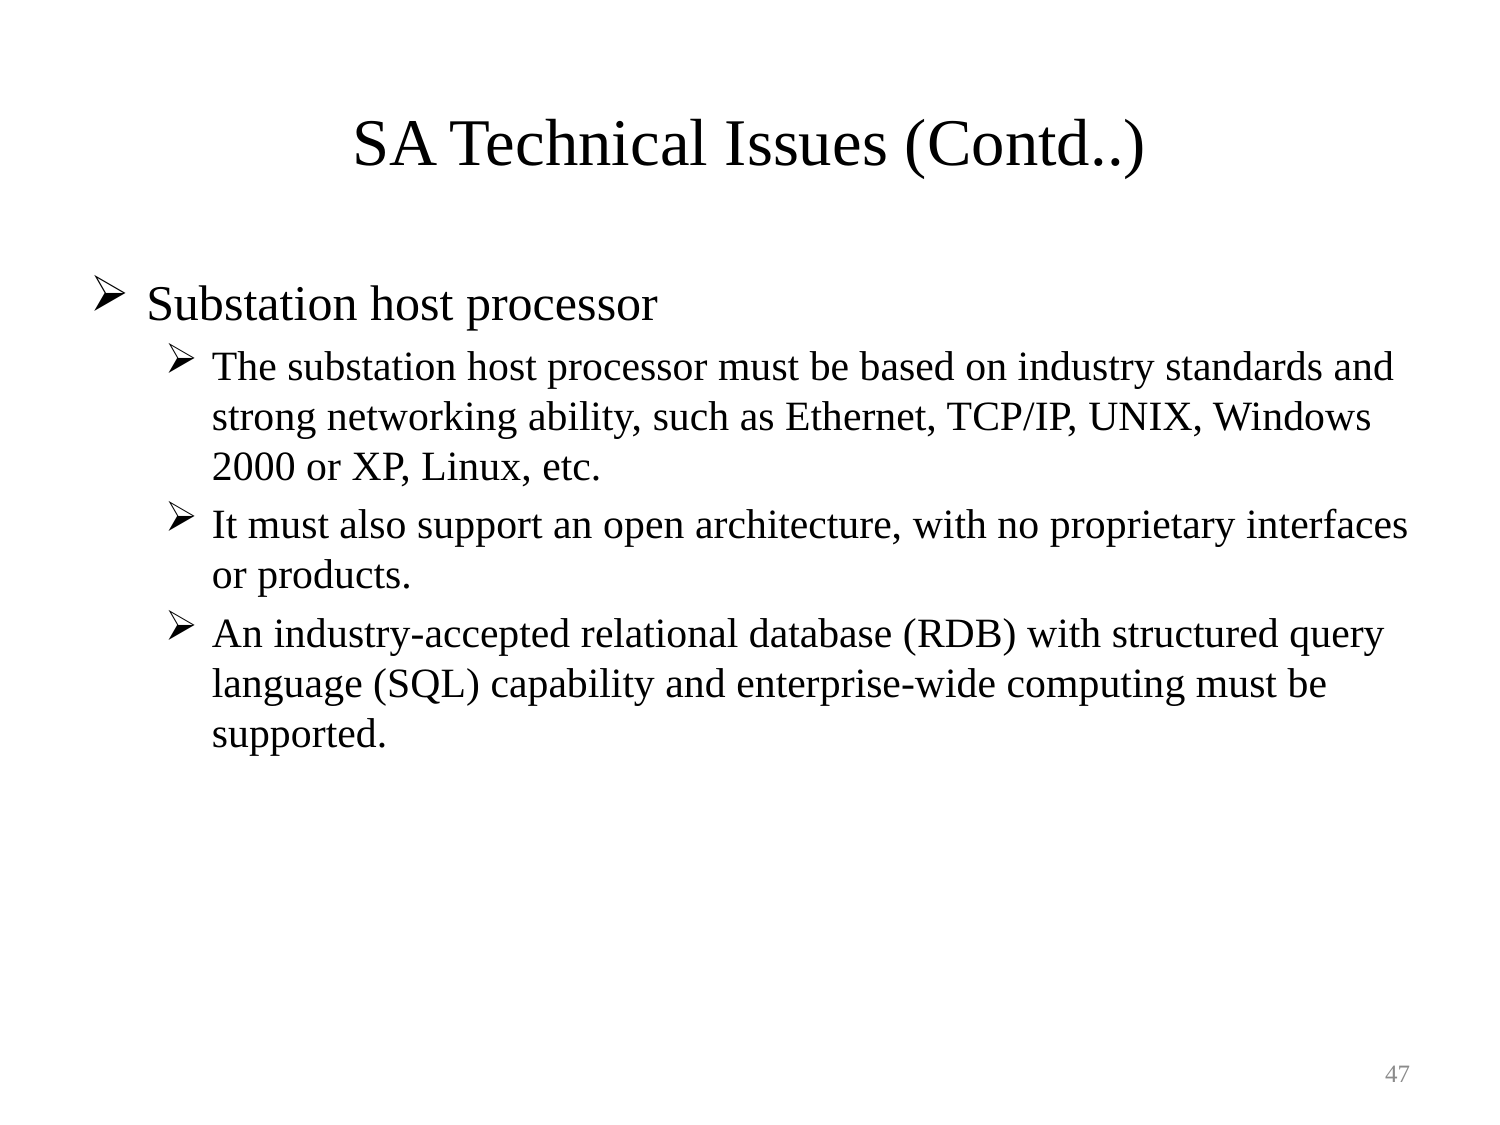

# SA Technical Issues (Contd..)
Substation host processor
The substation host processor must be based on industry standards and strong networking ability, such as Ethernet, TCP/IP, UNIX, Windows 2000 or XP, Linux, etc.
It must also support an open architecture, with no proprietary interfaces or products.
An industry-accepted relational database (RDB) with structured query language (SQL) capability and enterprise-wide computing must be supported.

47